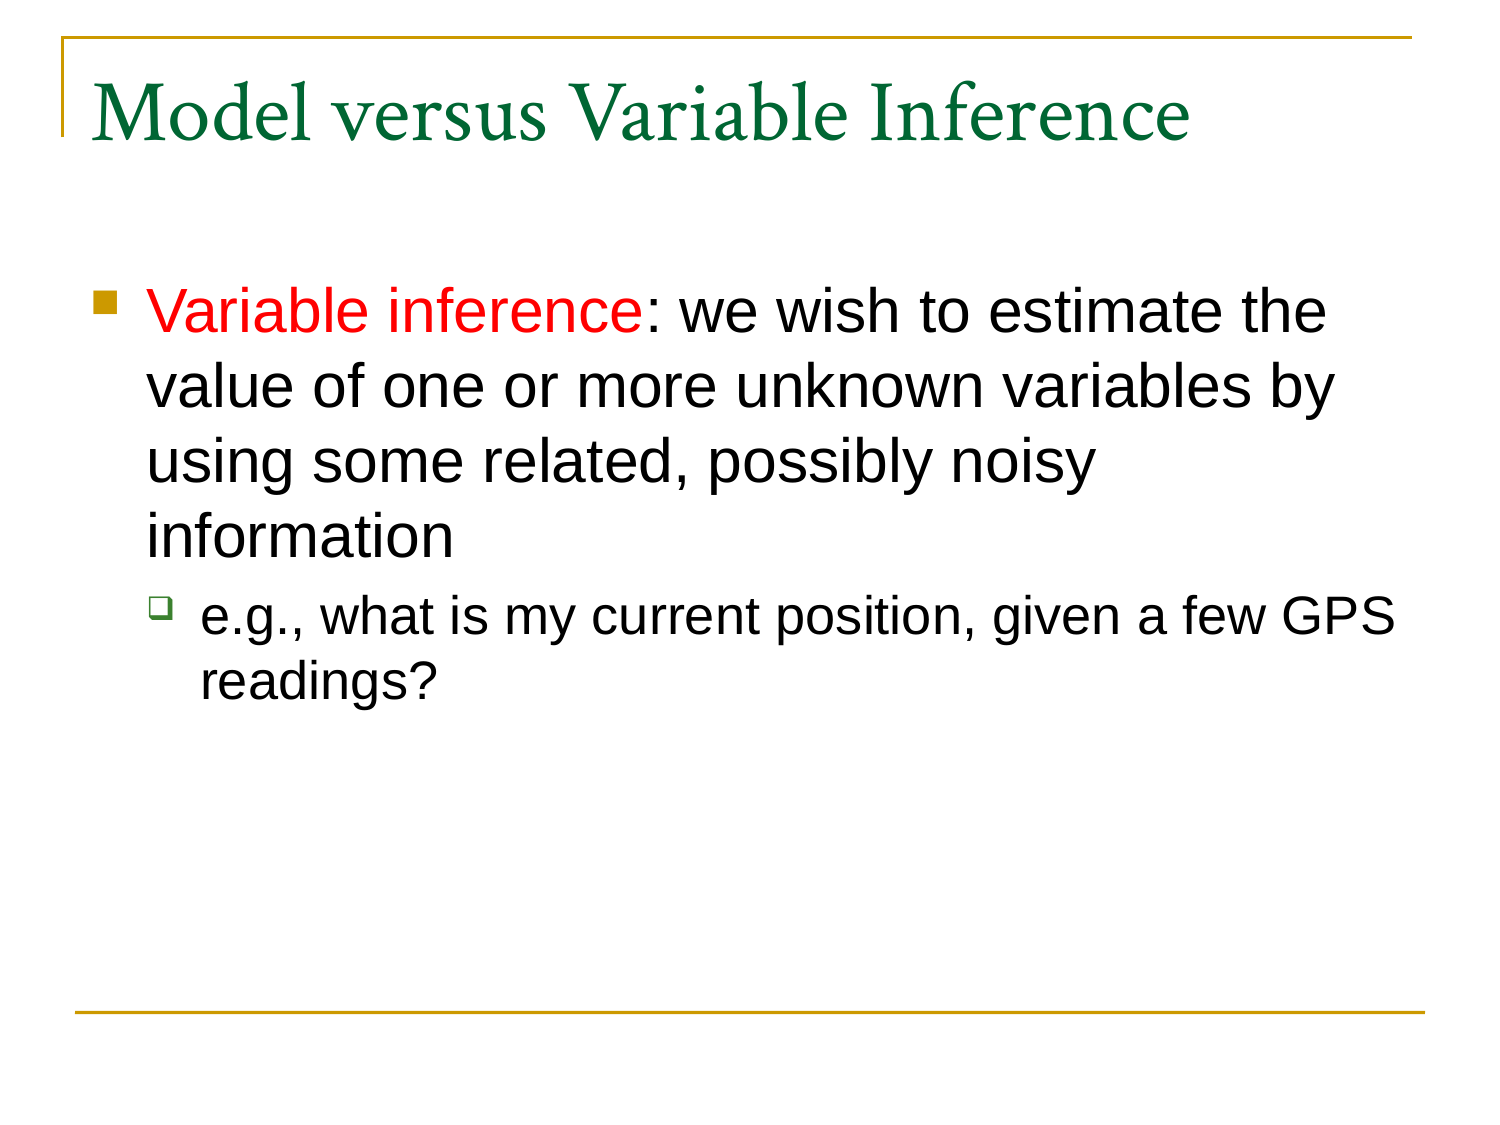

# Model versus Variable Inference
Variable inference: we wish to estimate the value of one or more unknown variables by using some related, possibly noisy information
e.g., what is my current position, given a few GPS readings?